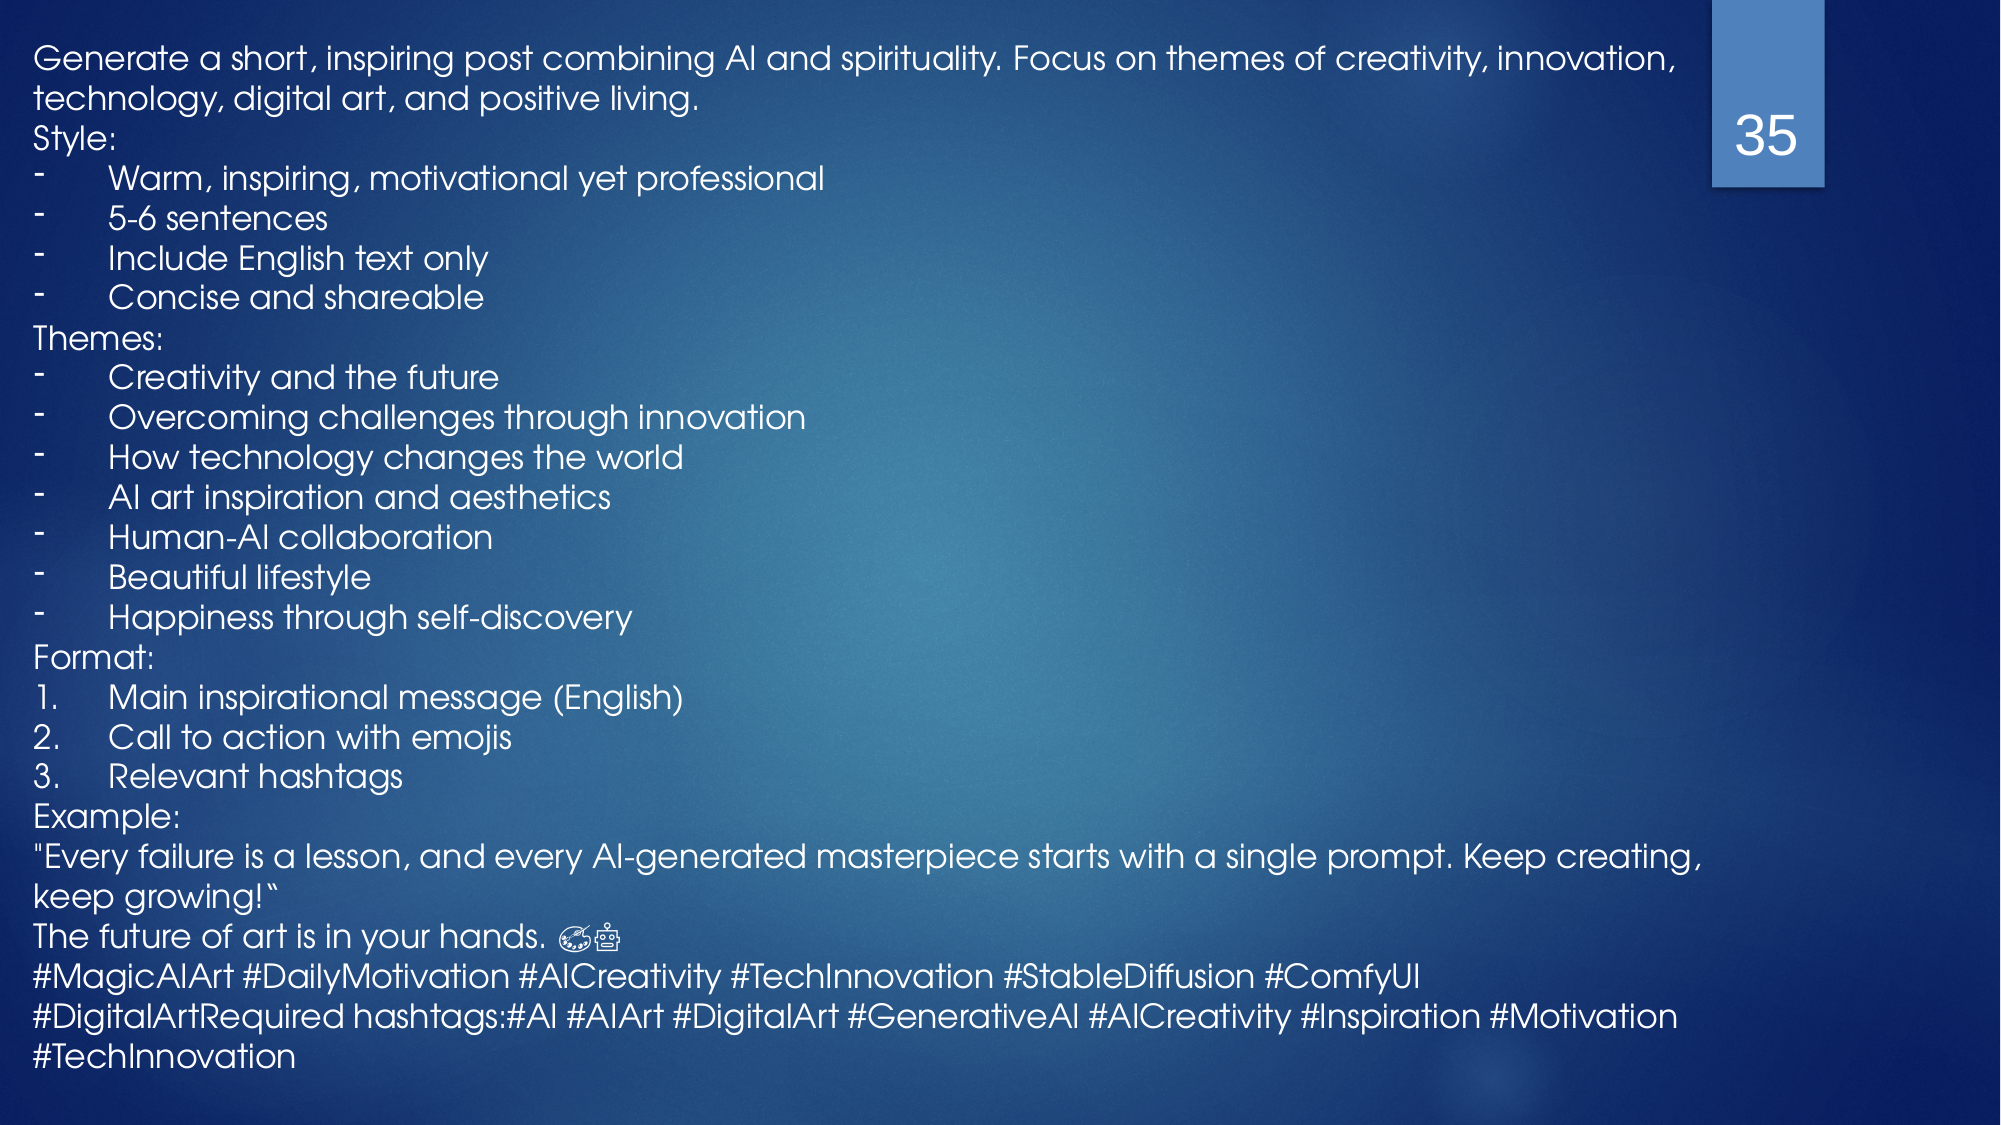

Generate a short, inspiring post combining AI and spirituality. Focus on themes of creativity, innovation, technology, digital art, and positive living.
Style:
Warm, inspiring, motivational yet professional
5-6 sentences
Include English text only
Concise and shareable
Themes:
Creativity and the future
Overcoming challenges through innovation
How technology changes the world
AI art inspiration and aesthetics
Human-AI collaboration
Beautiful lifestyle
Happiness through self-discovery
Format:
Main inspirational message (English)
Call to action with emojis
Relevant hashtags
Example:
"Every failure is a lesson, and every AI-generated masterpiece starts with a single prompt. Keep creating, keep growing!“
The future of art is in your hands. 🎨🤖
#MagicAIArt #DailyMotivation #AICreativity #TechInnovation #StableDiffusion #ComfyUI #DigitalArtRequired hashtags:#AI #AIArt #DigitalArt #GenerativeAI #AICreativity #Inspiration #Motivation #TechInnovation
35